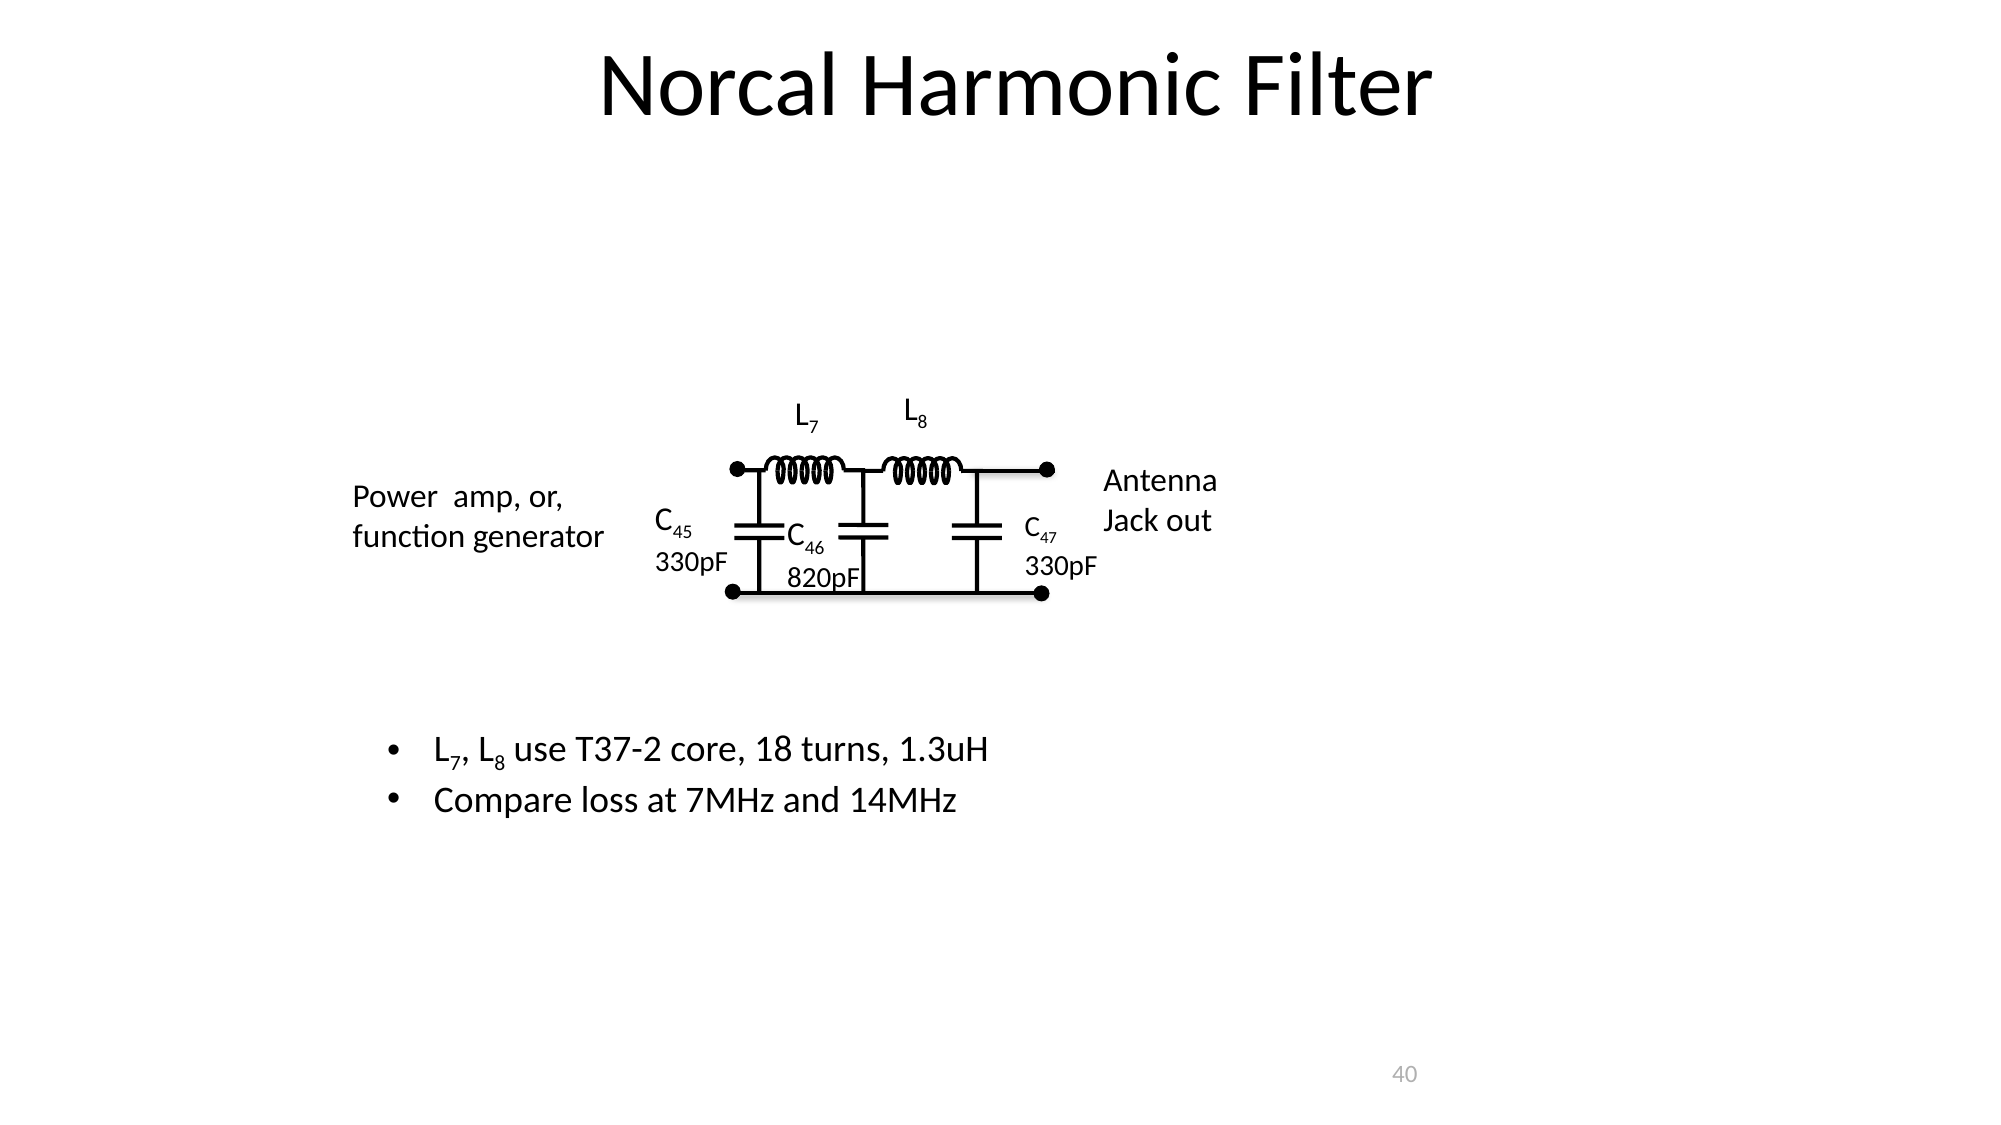

Norcal Harmonic Filter
L8
L7

C45
330pF
C46
820pF

Antenna
Jack out
Power  amp, or,
function generator
C47
330pF
L7, L8 use T37-2 core, 18 turns, 1.3uH
Compare loss at 7MHz and 14MHz

40